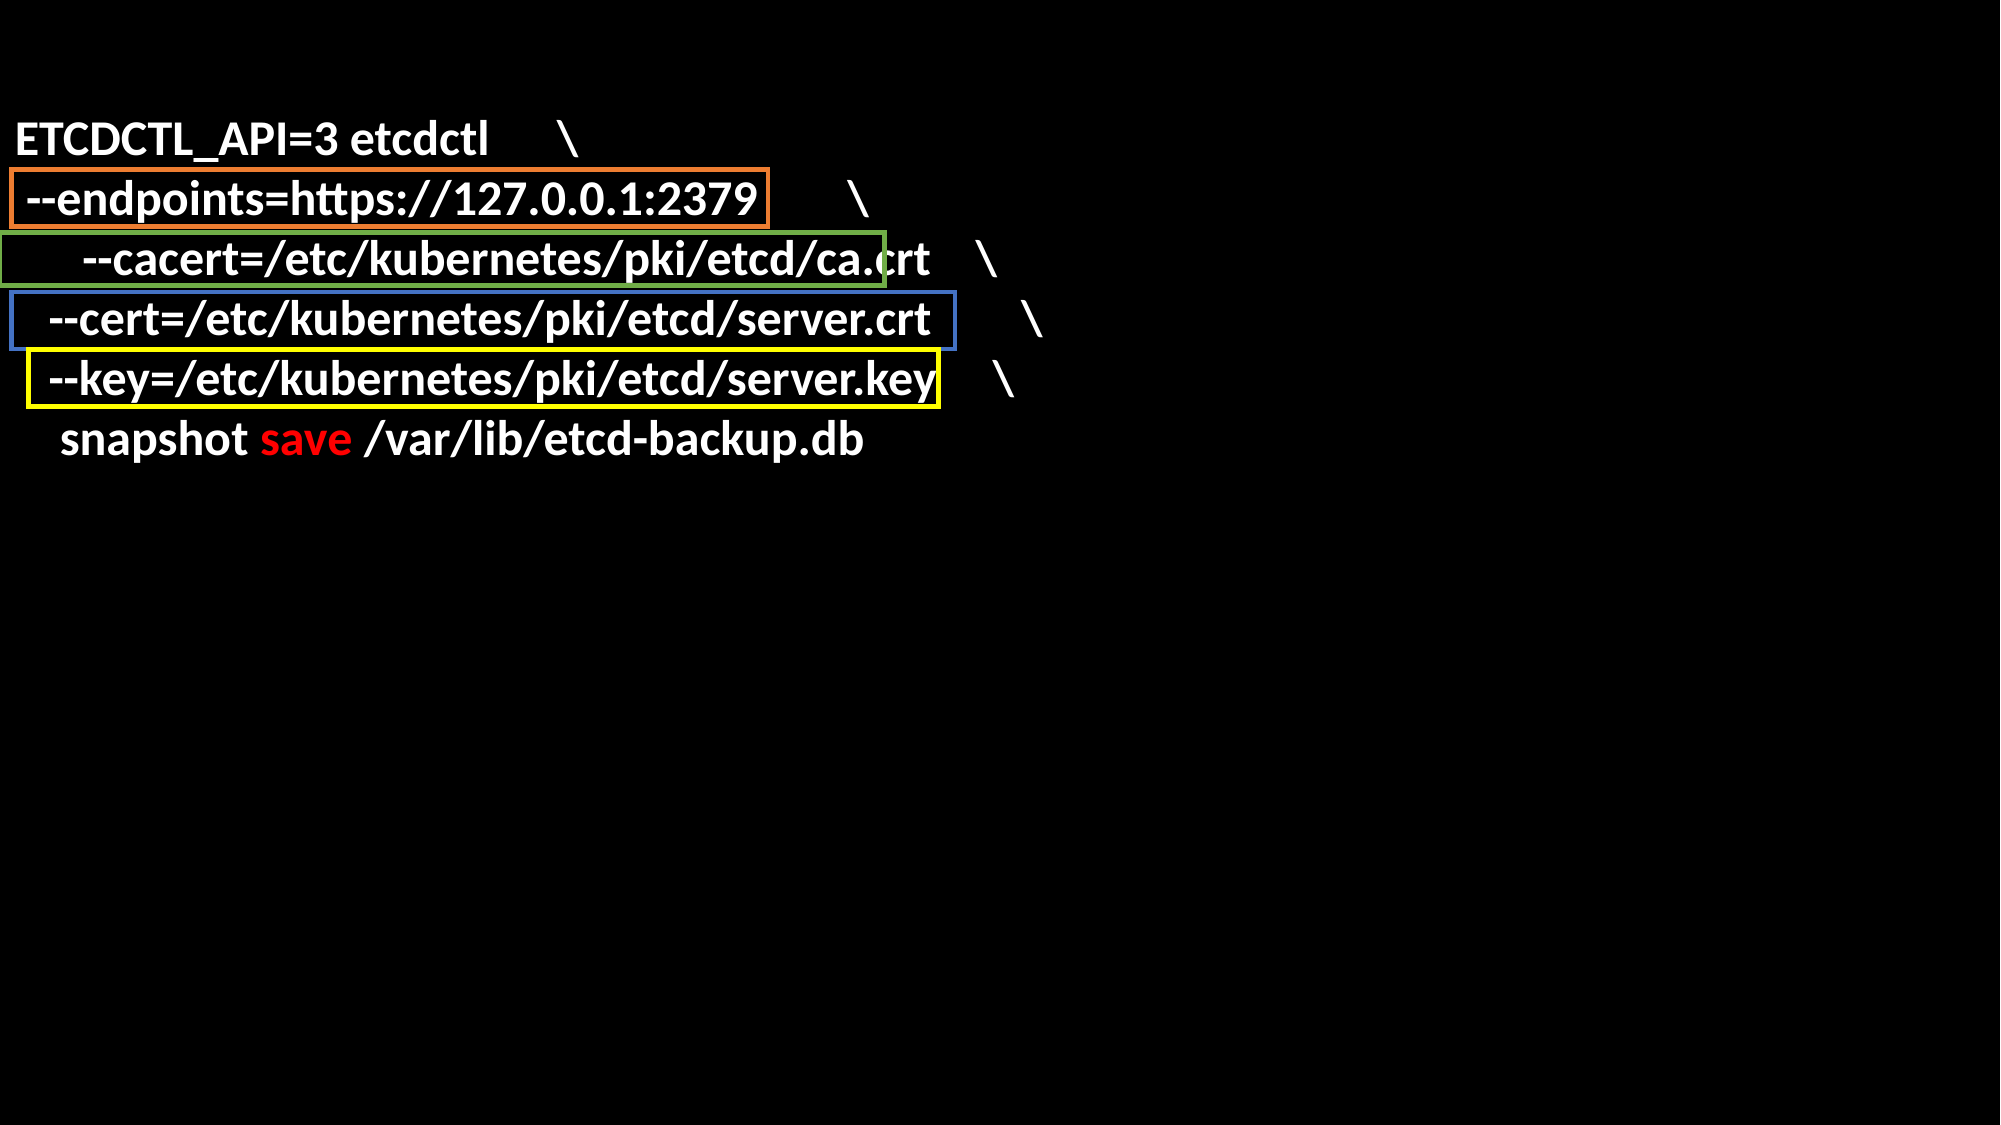

ETCDCTL_API=3 etcdctl      \
 --endpoints=https://127.0.0.1:2379        \                                                                                                          --cacert=/etc/kubernetes/pki/etcd/ca.crt    \
   --cert=/etc/kubernetes/pki/etcd/server.crt        \
   --key=/etc/kubernetes/pki/etcd/server.key     \                                                                                           snapshot save /var/lib/etcd-backup.db